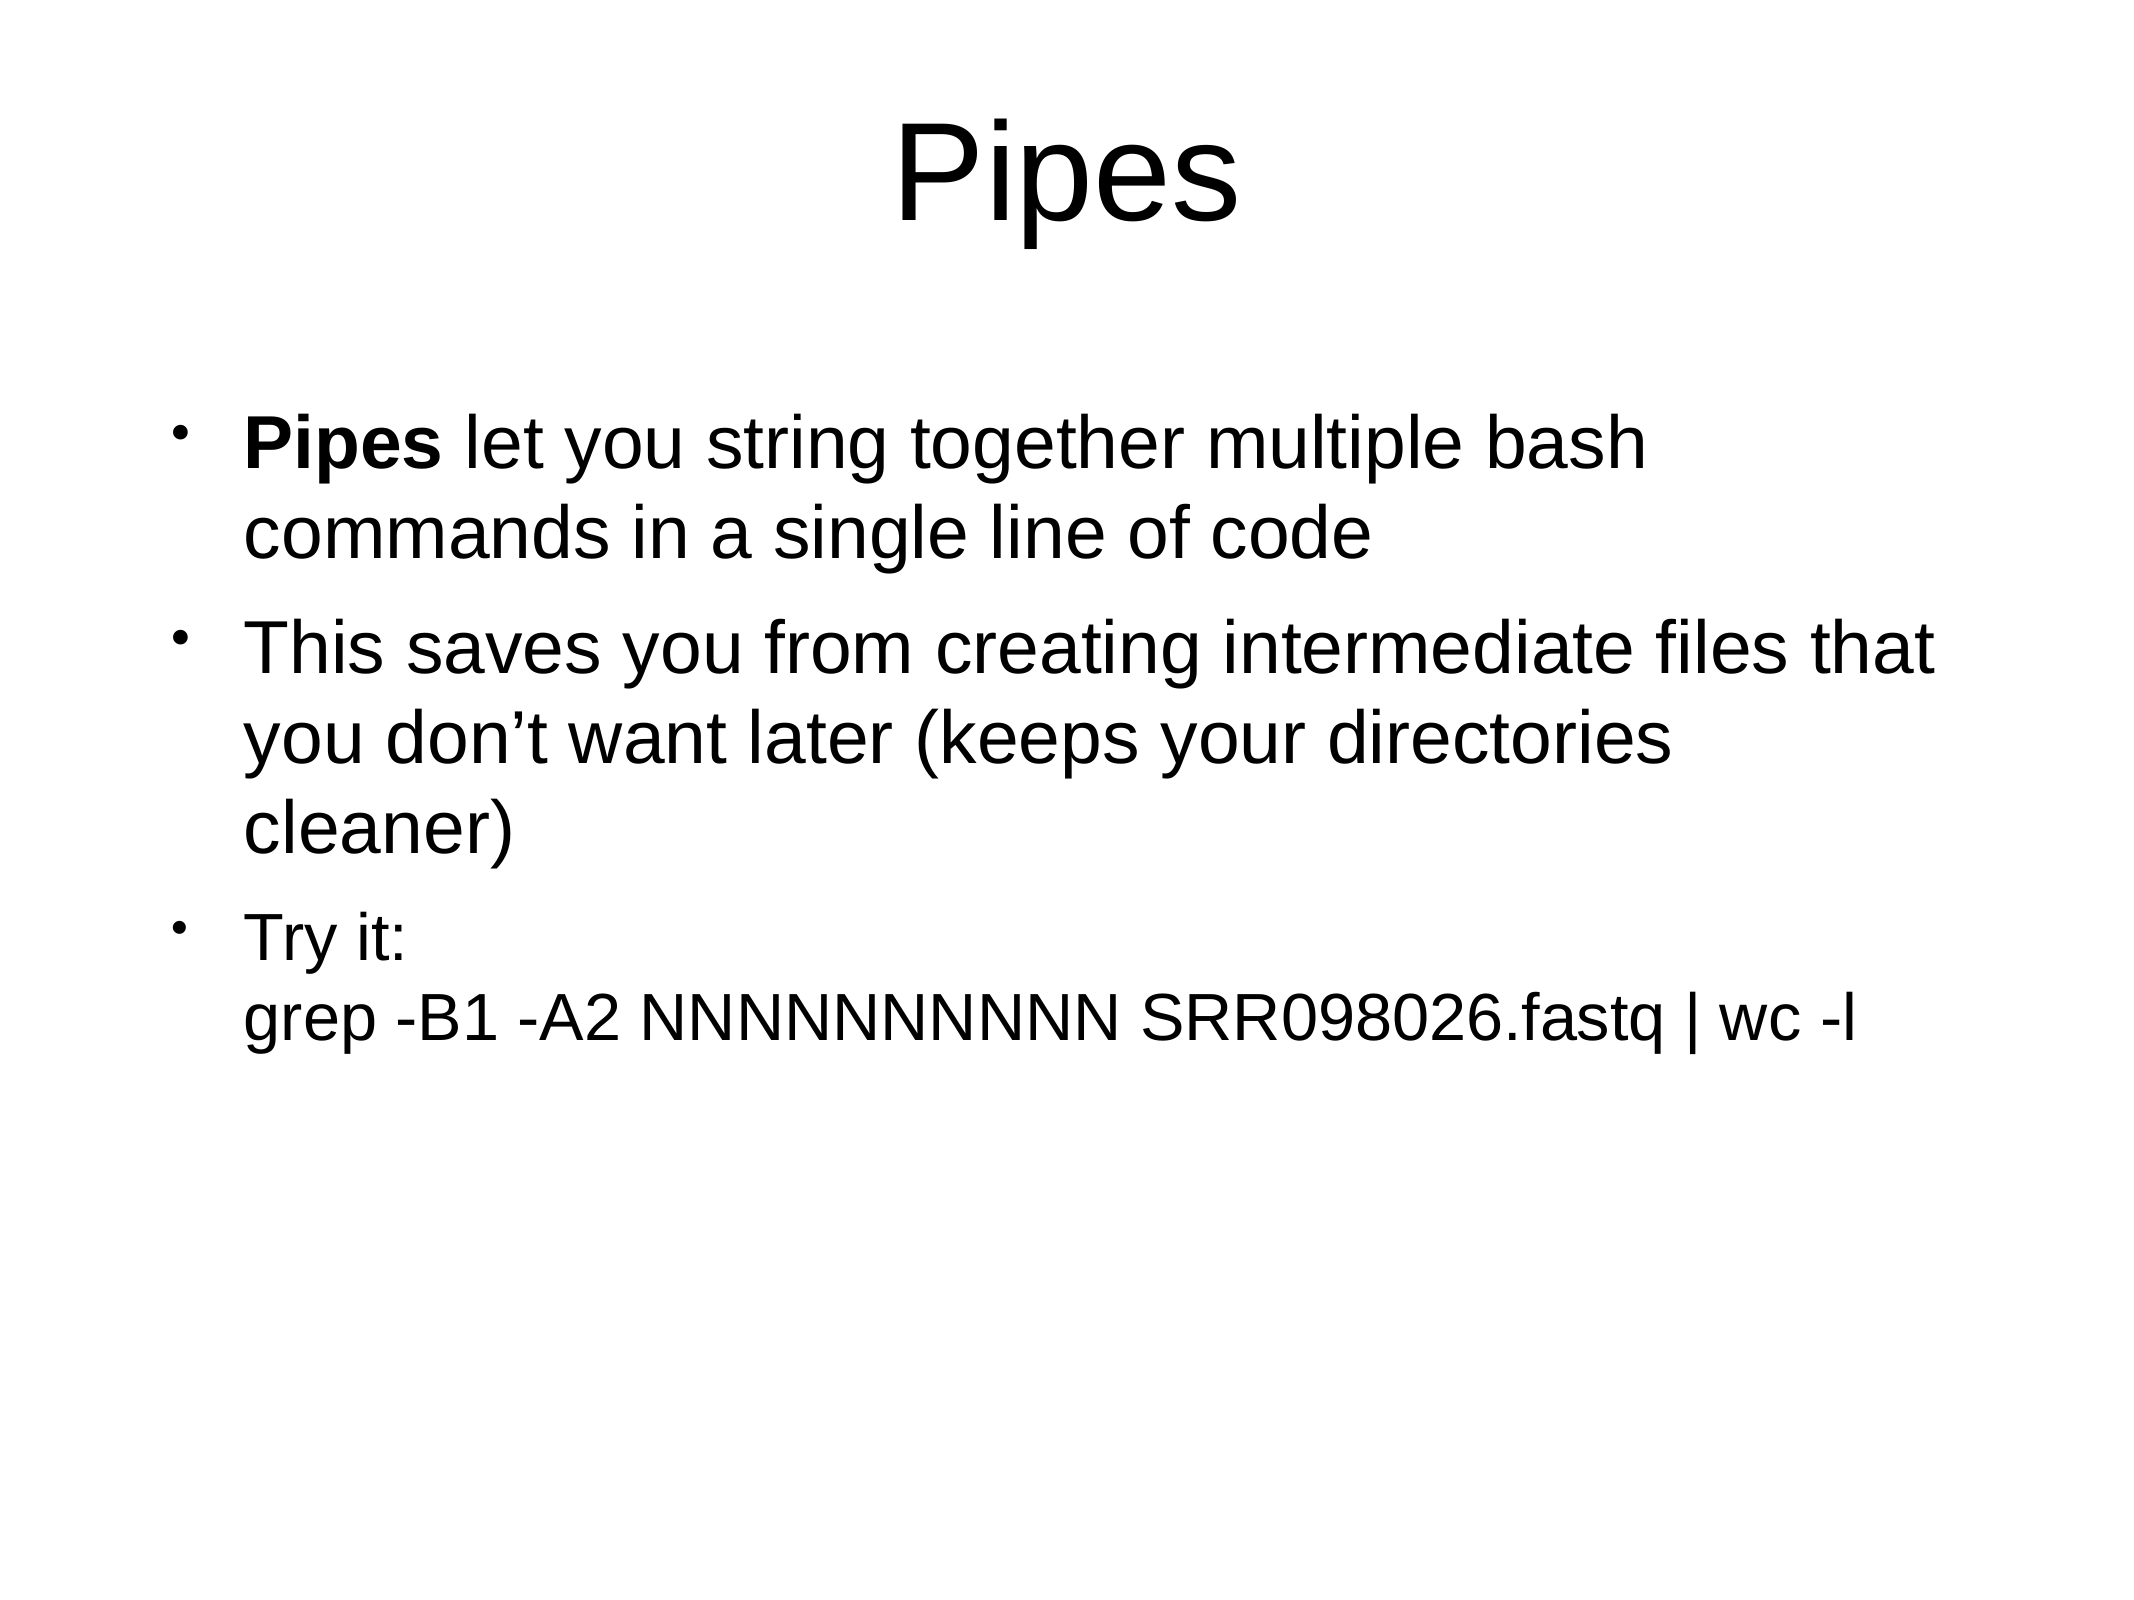

Pipes
Pipes let you string together multiple bash commands in a single line of code
This saves you from creating intermediate files that you don’t want later (keeps your directories cleaner)
Try it:
grep -B1 -A2 NNNNNNNNNN SRR098026.fastq | wc -l